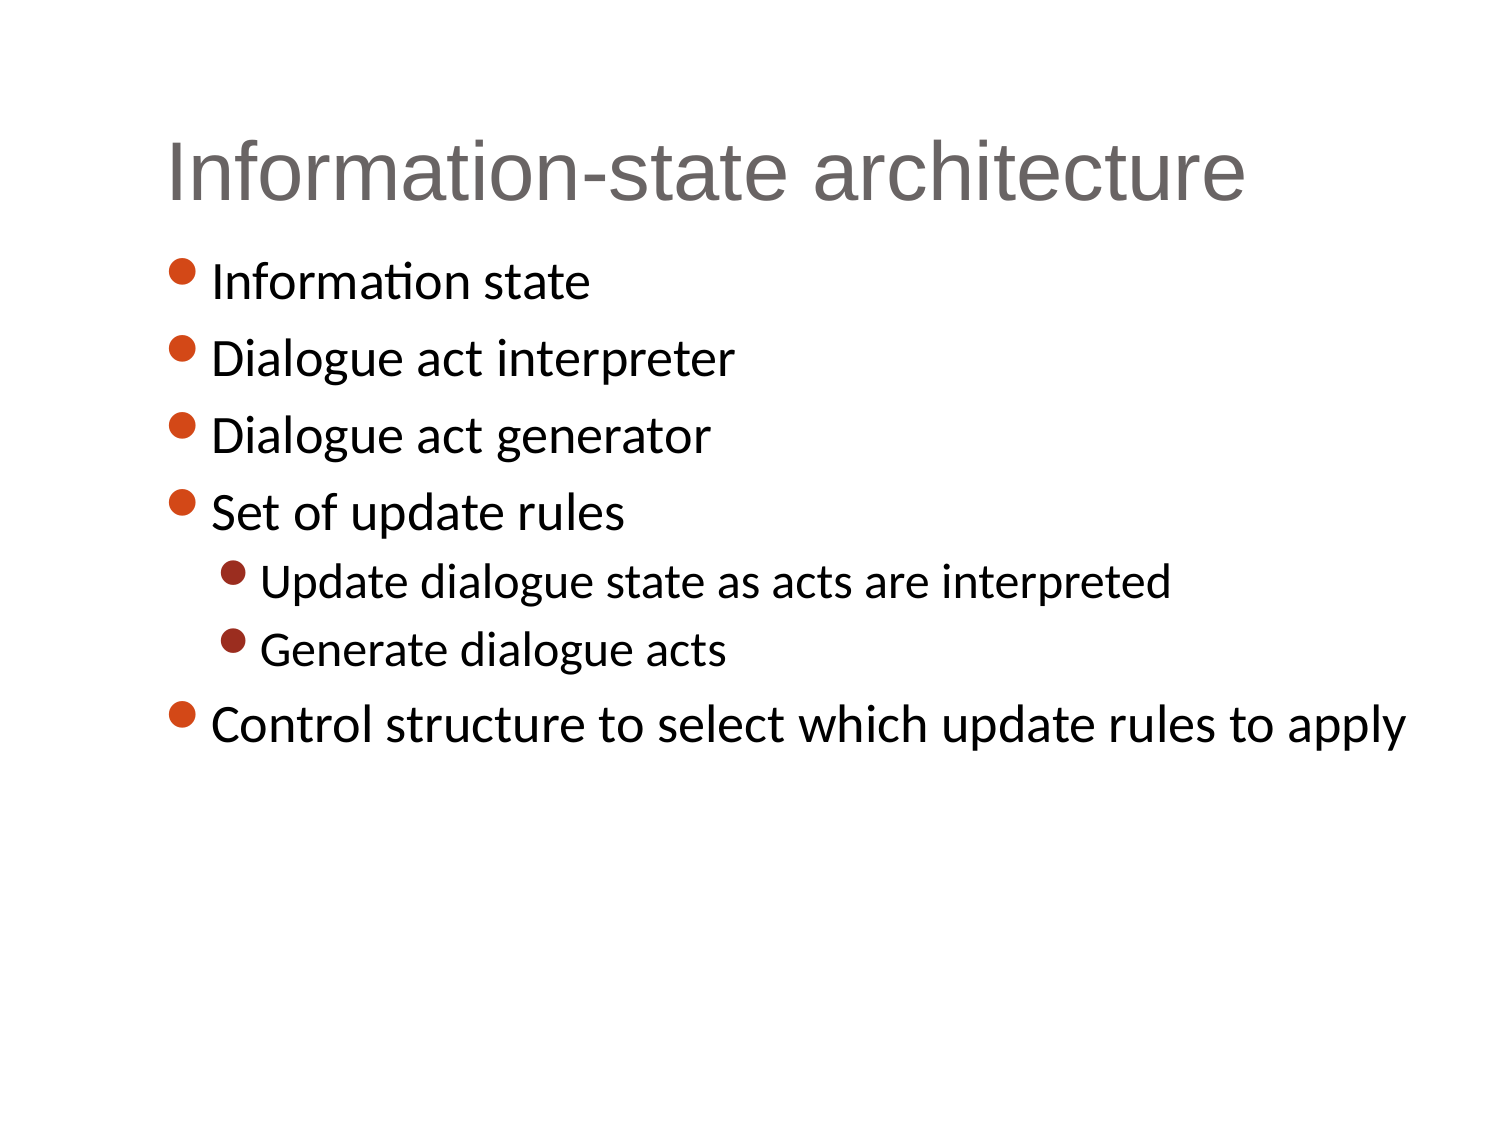

# Information-state architecture
Information state
Dialogue act interpreter
Dialogue act generator
Set of update rules
Update dialogue state as acts are interpreted
Generate dialogue acts
Control structure to select which update rules to apply